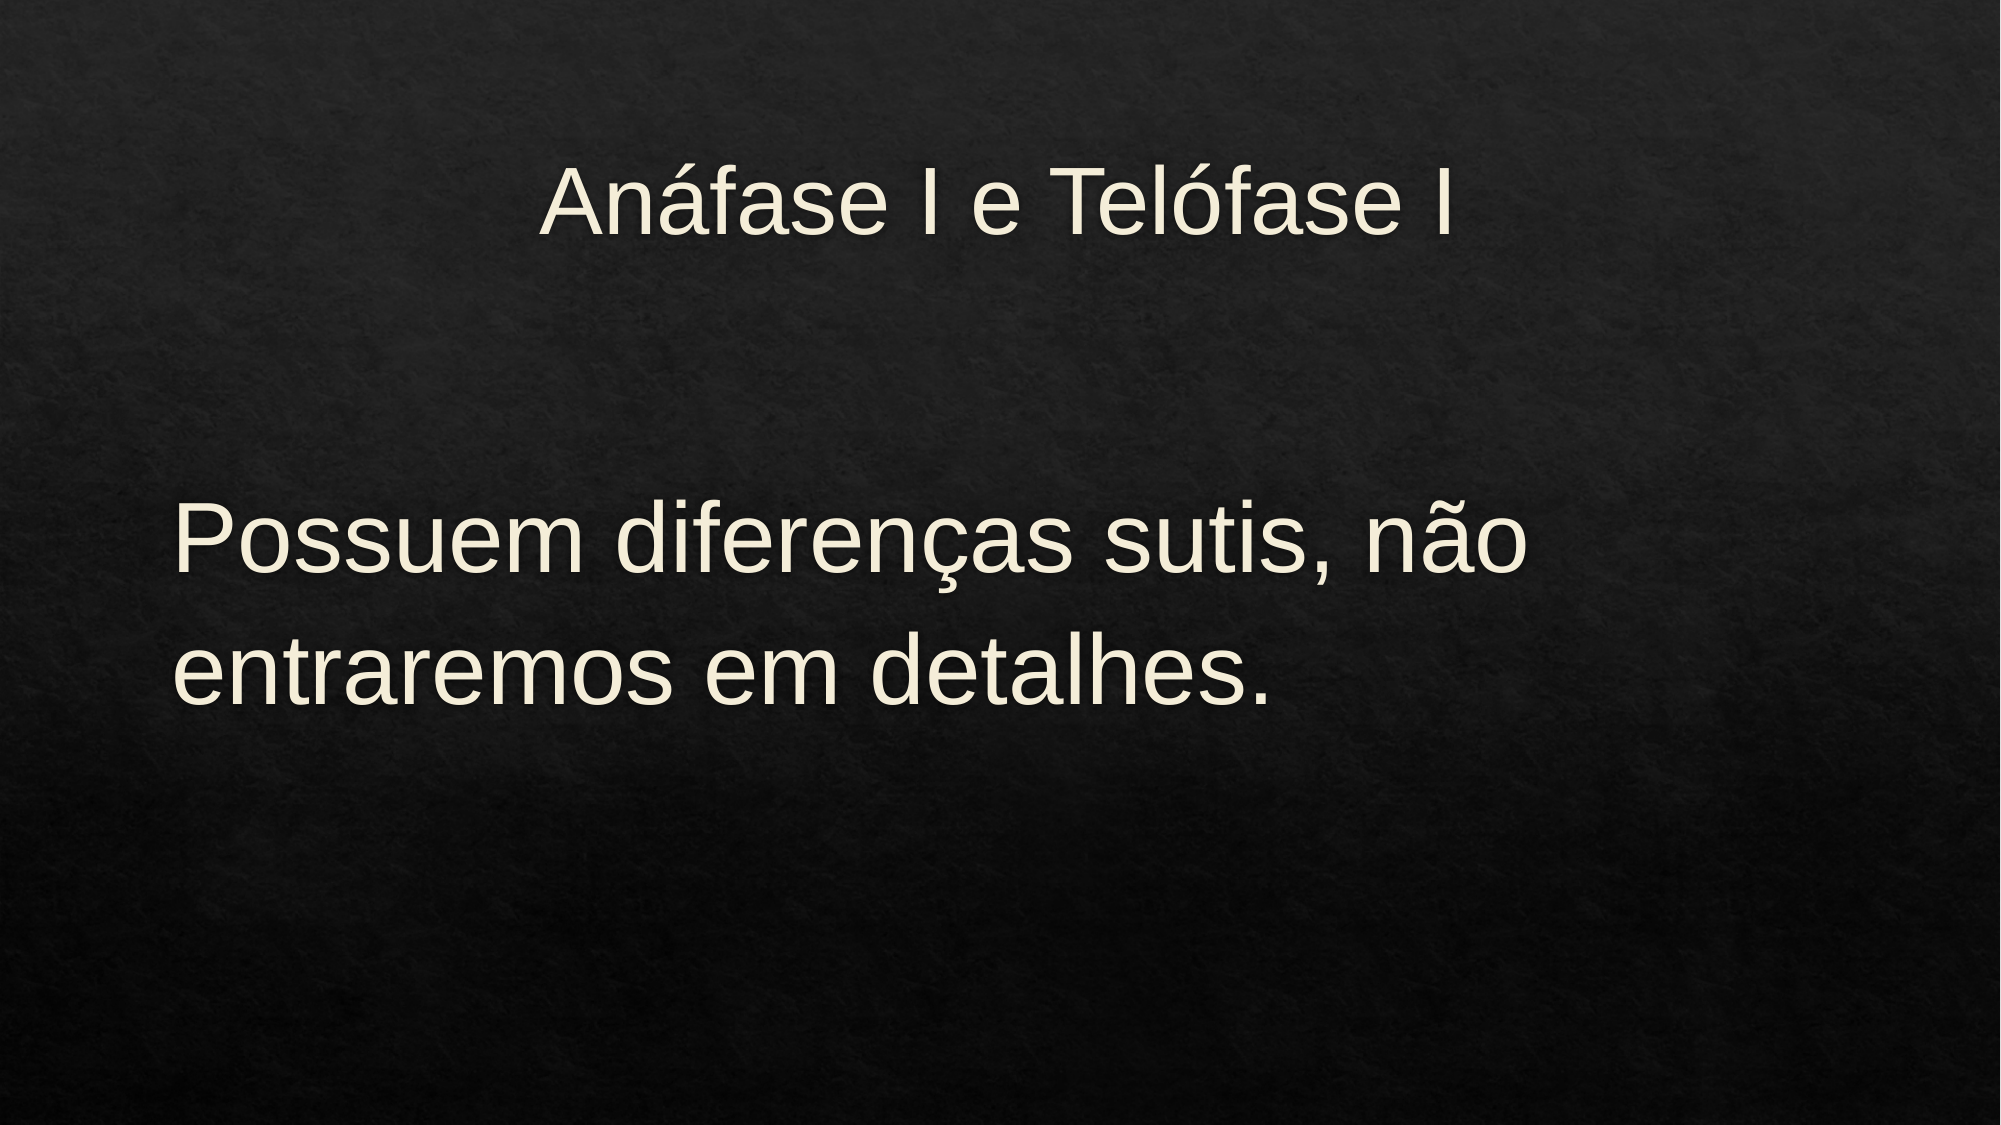

# Anáfase I e Telófase I
Possuem diferenças sutis, não entraremos em detalhes.